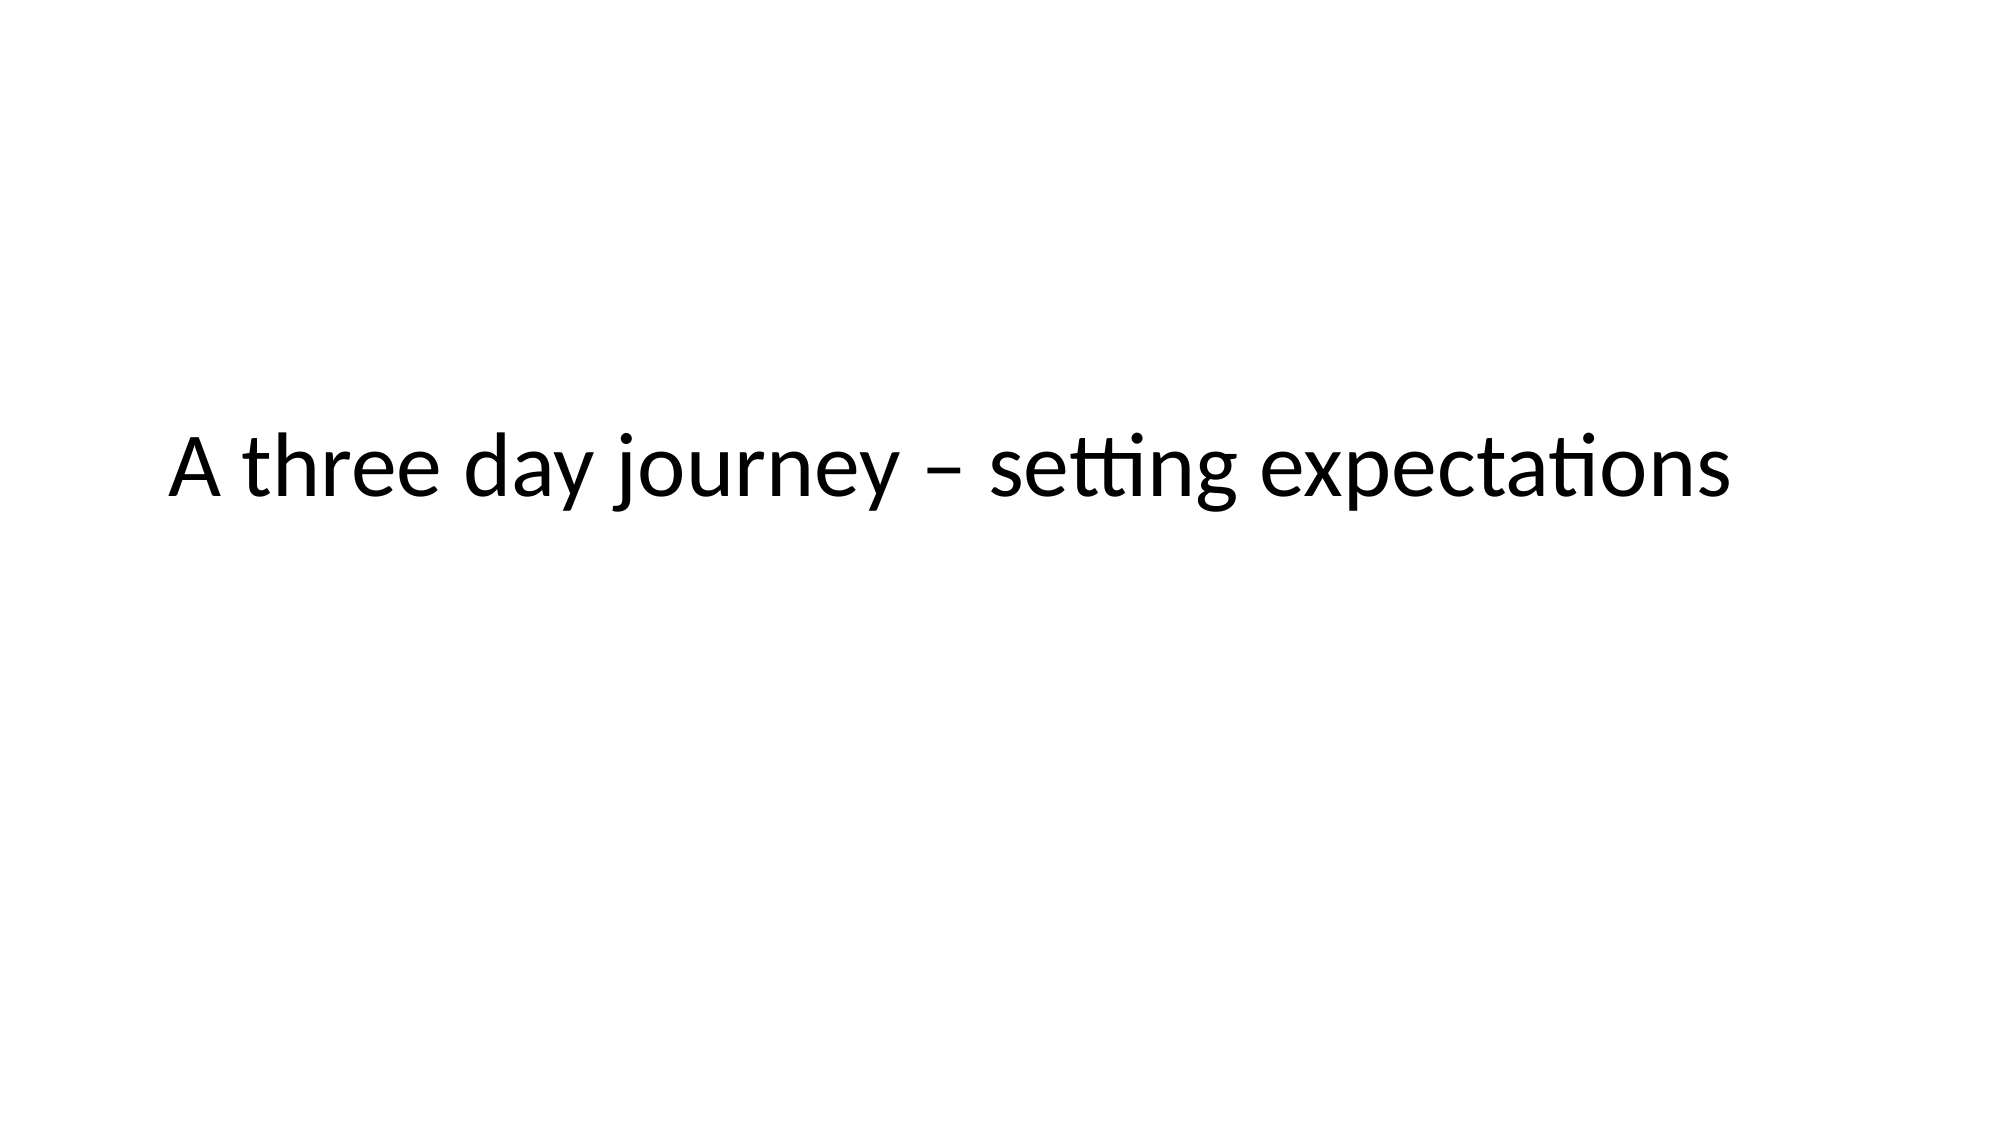

# A three day journey – setting expectations